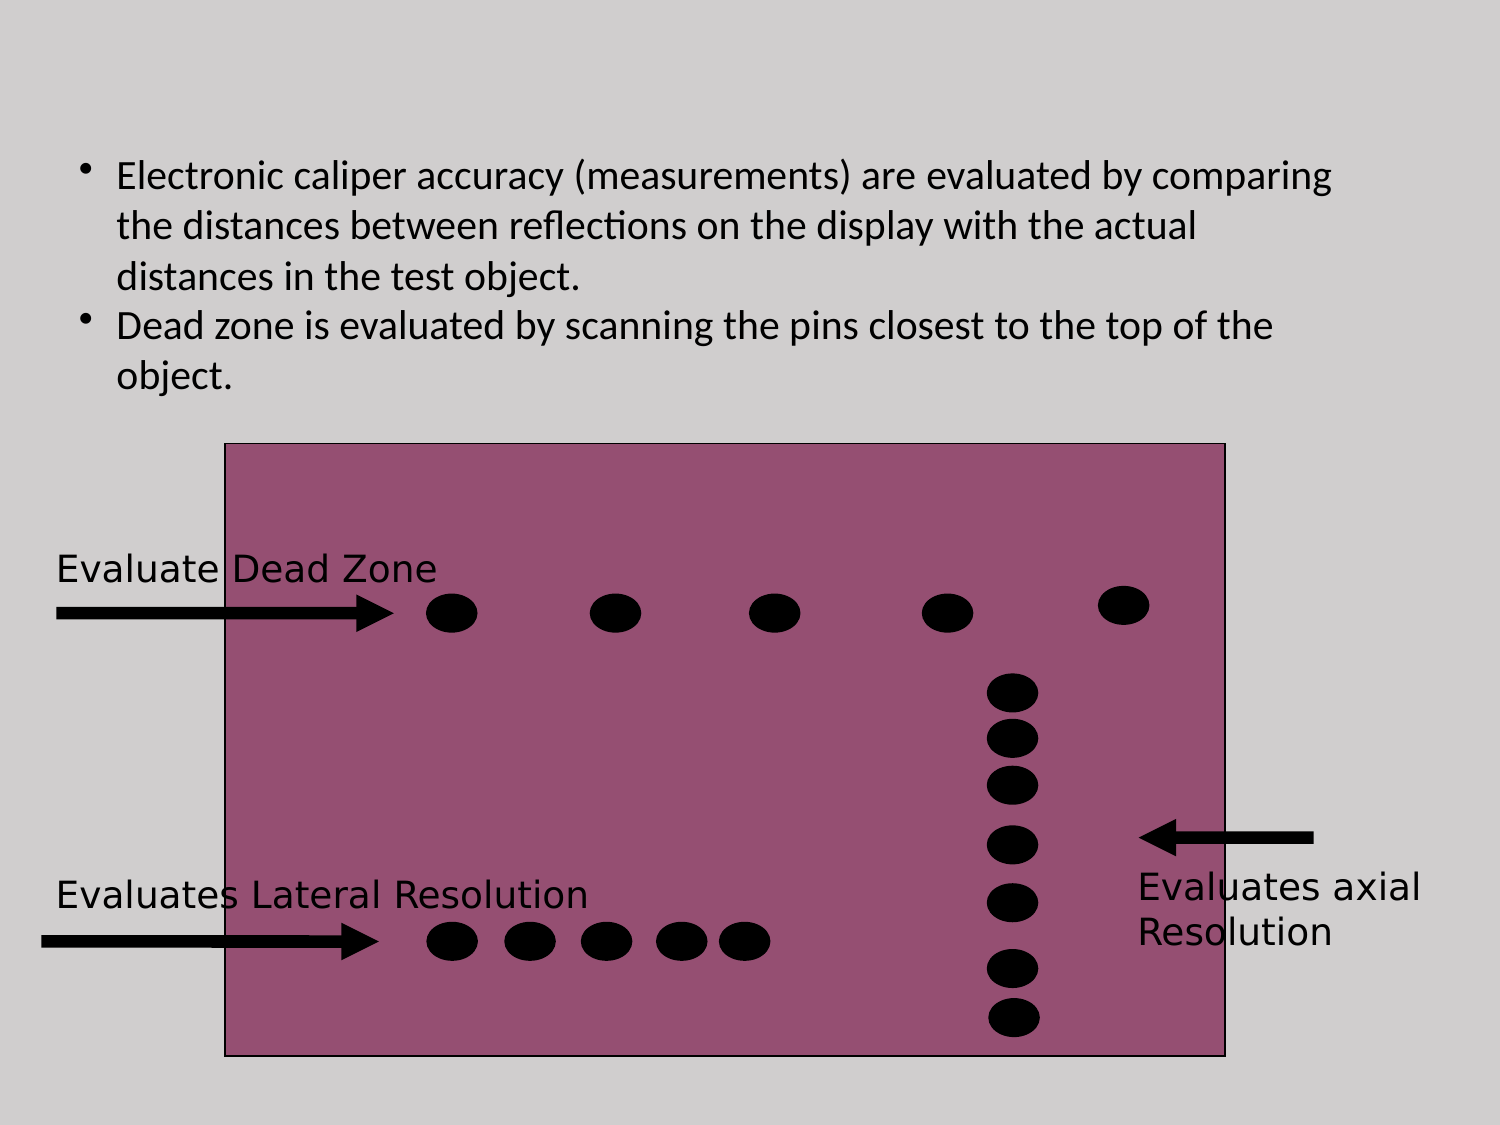

Electronic caliper accuracy (measurements) are evaluated by comparing the distances between reflections on the display with the actual distances in the test object. ​
Dead zone is evaluated by scanning the pins closest to the top of the object.

Evaluate Dead Zone

Evaluates axial
Resolution
Evaluates Lateral Resolution